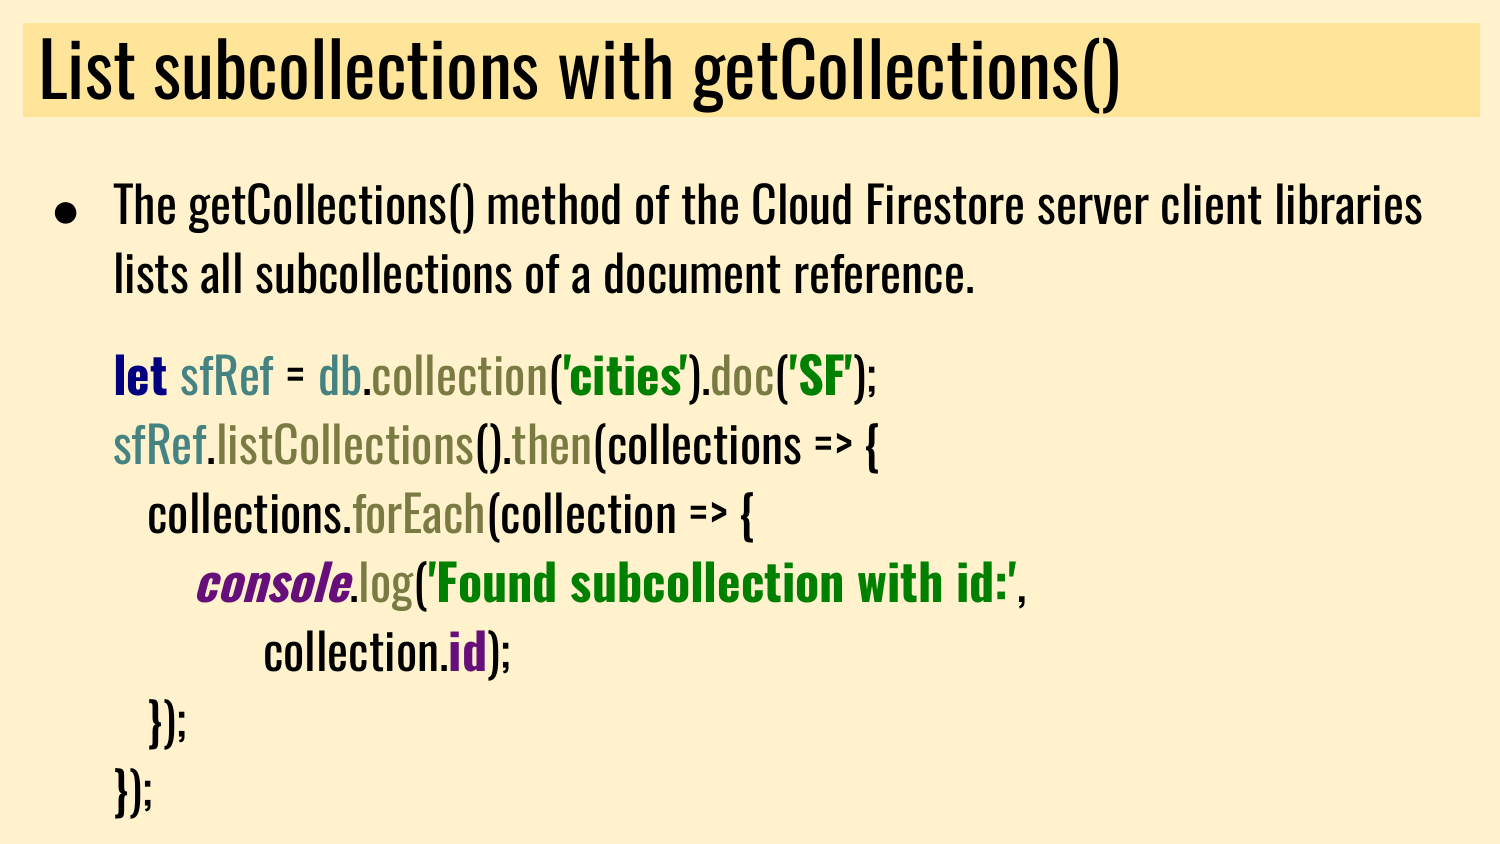

# List subcollections with getCollections()
The getCollections() method of the Cloud Firestore server client libraries lists all subcollections of a document reference.
let sfRef = db.collection('cities').doc('SF');
sfRef.listCollections().then(collections => {
   collections.forEach(collection => {
       console.log('Found subcollection with id:',
collection.id);
   });
});